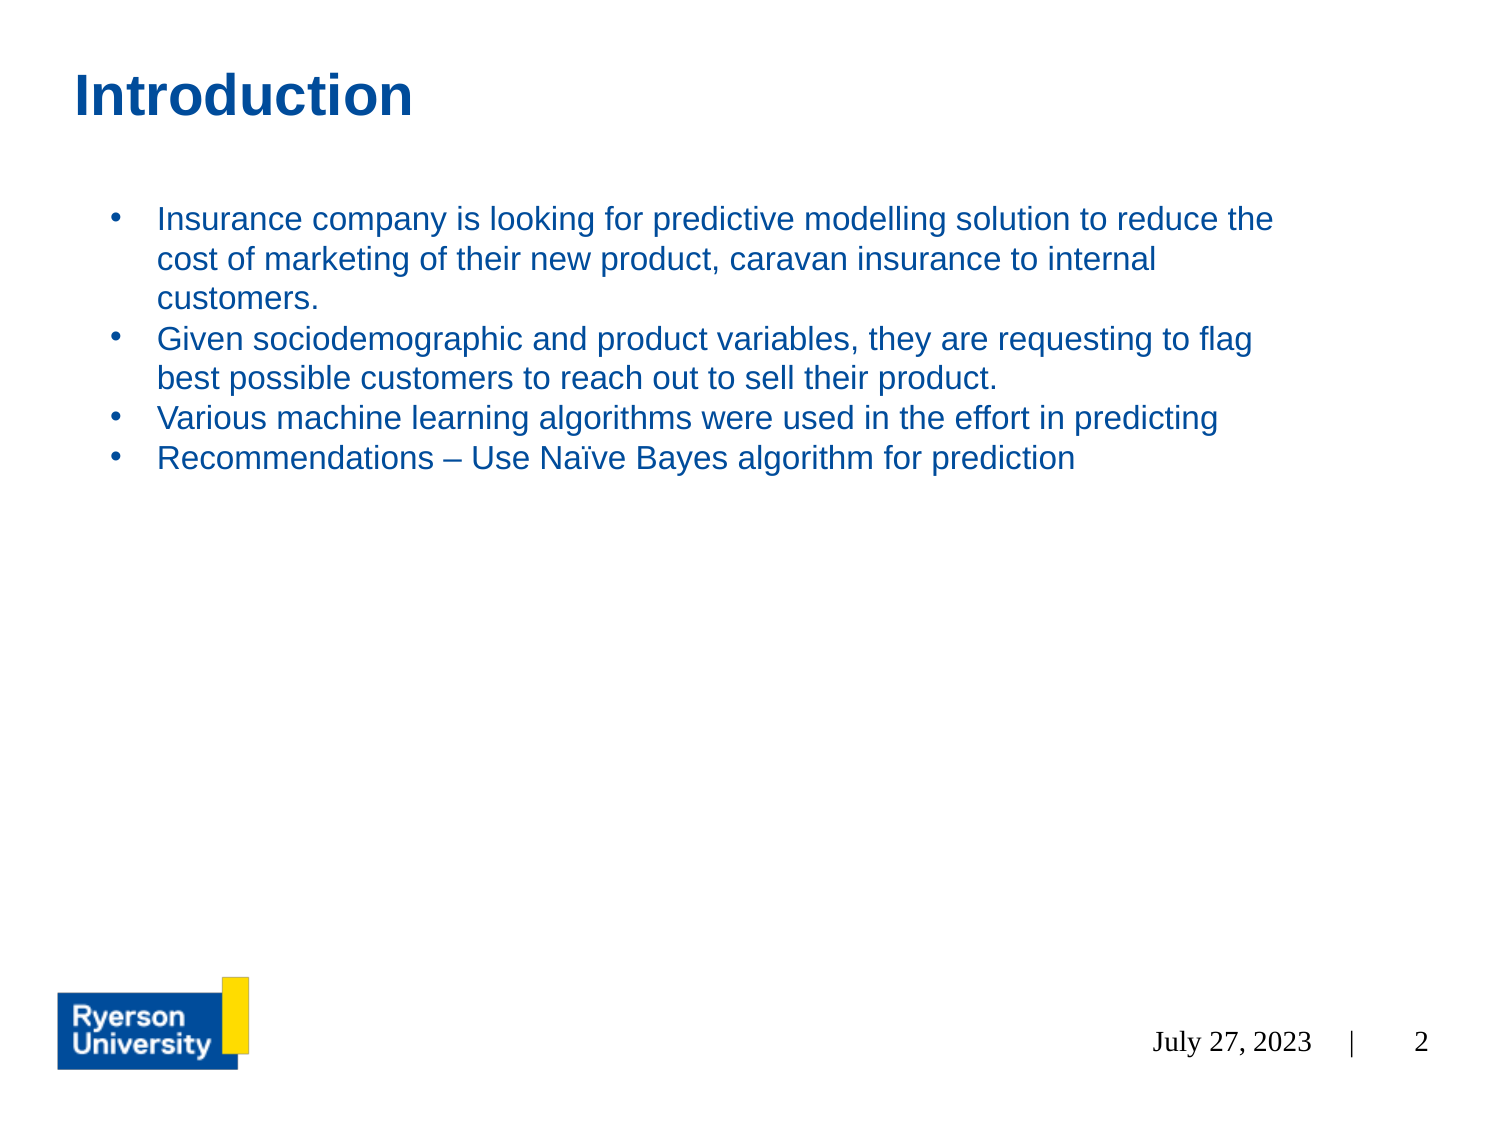

Introduction
Insurance company is looking for predictive modelling solution to reduce the cost of marketing of their new product, caravan insurance to internal customers.
Given sociodemographic and product variables, they are requesting to flag best possible customers to reach out to sell their product.
Various machine learning algorithms were used in the effort in predicting
Recommendations – Use Naïve Bayes algorithm for prediction
2
July 27, 2023     |